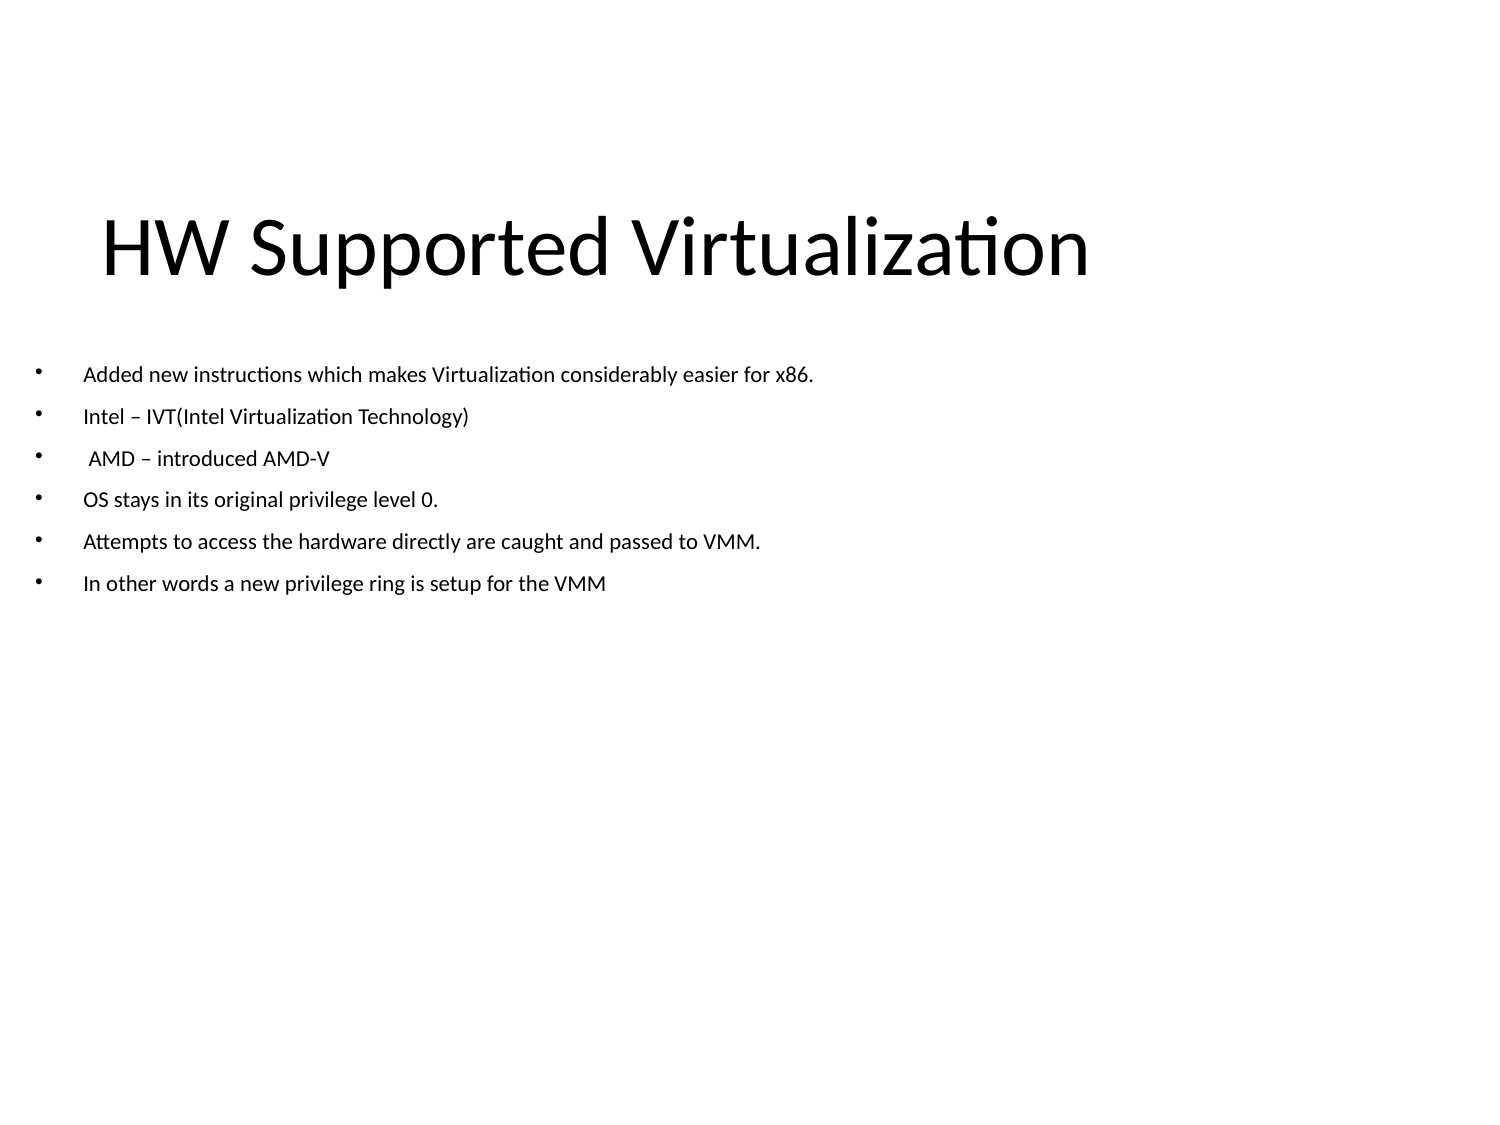

HW Supported Virtualization
Added new instructions which makes Virtualization considerably easier for x86.
Intel – IVT(Intel Virtualization Technology)
 AMD – introduced AMD-V
OS stays in its original privilege level 0.
Attempts to access the hardware directly are caught and passed to VMM.
In other words a new privilege ring is setup for the VMM